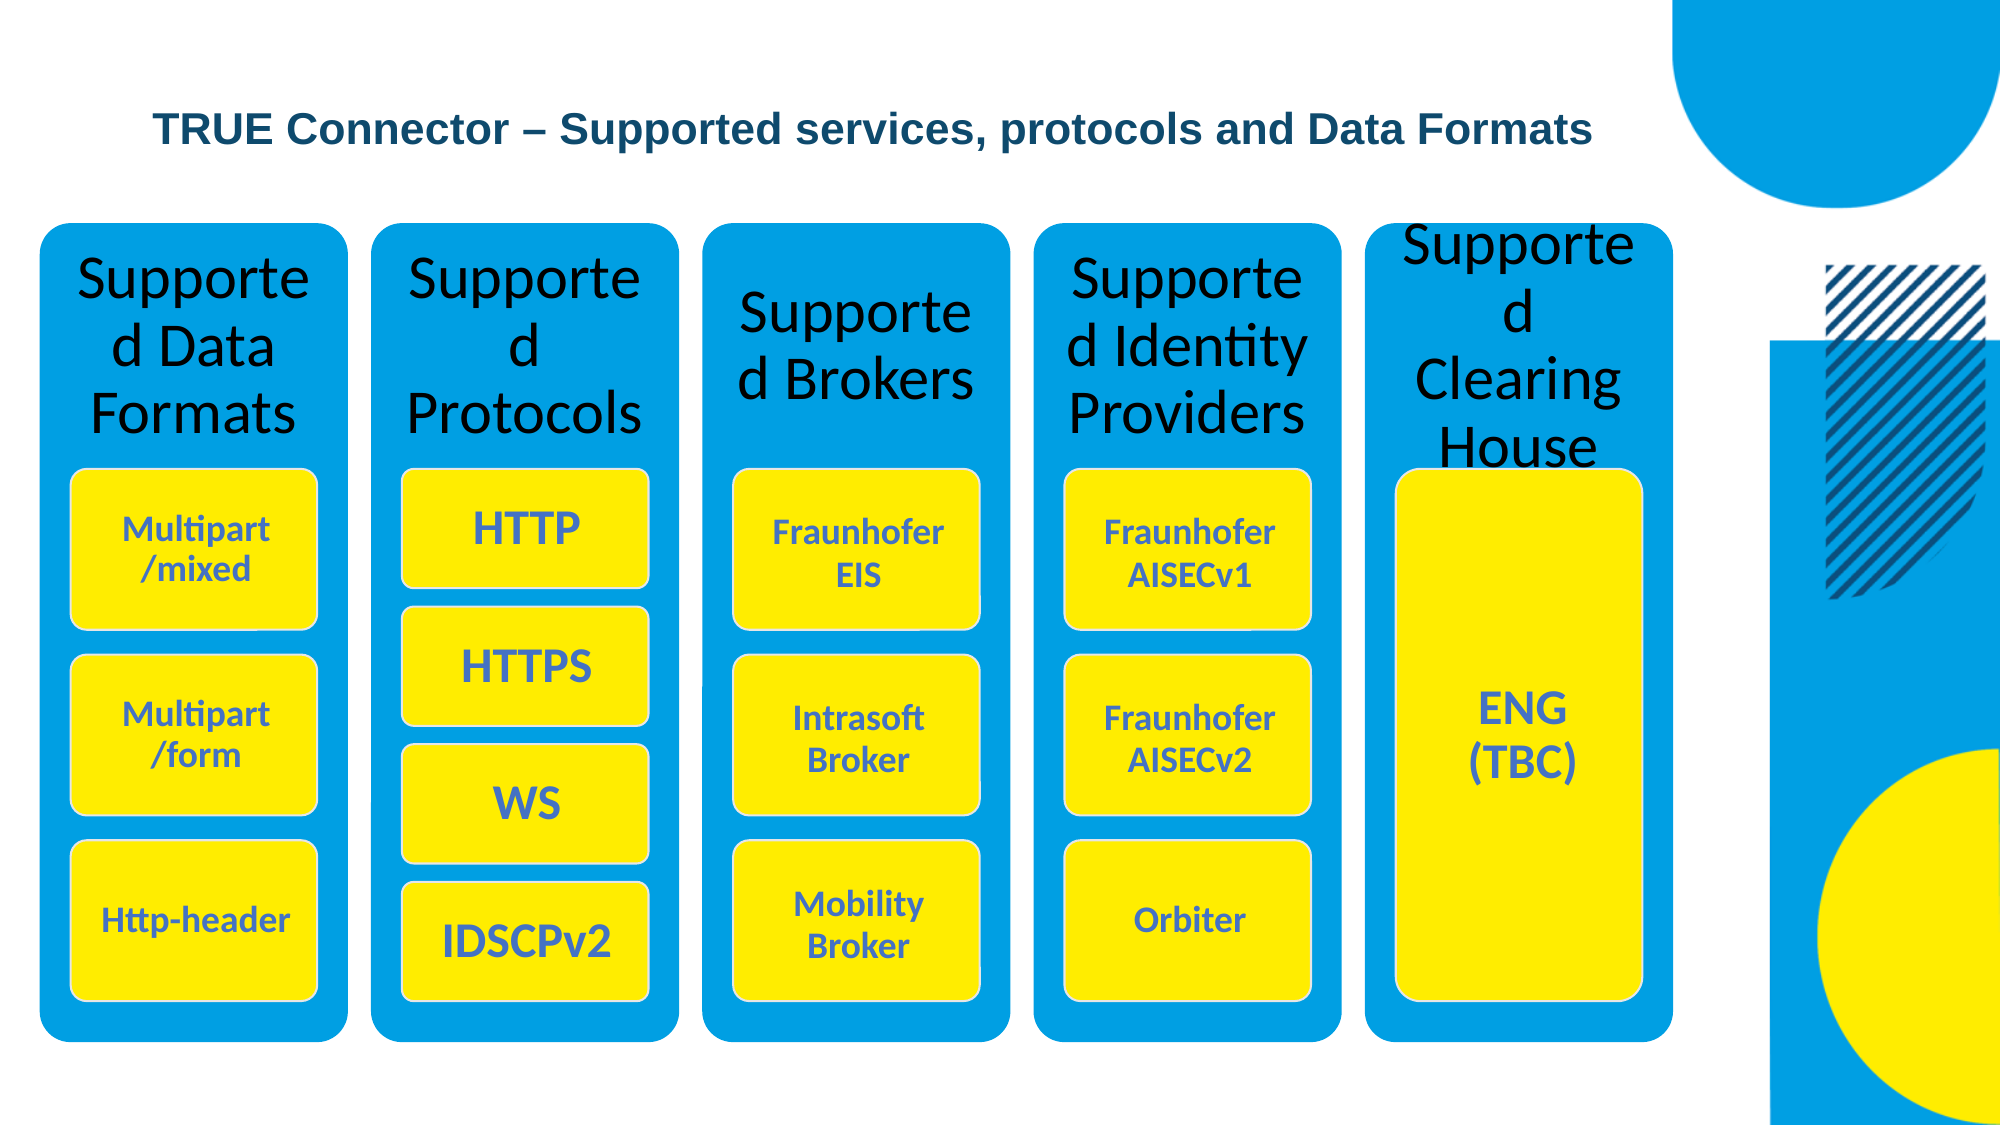

# TRUE Connector – Supported services, protocols and Data Formats
Supported Data Formats
Multipart /mixed
Multipart /form
Http-header
Supported Protocols
HTTP
HTTPS
WS
IDSCPv2
Supported Brokers
Fraunhofer EIS
Intrasoft Broker
Mobility Broker
Supported Identity Providers
Fraunhofer AISECv1
Fraunhofer AISECv2
Orbiter
Supported Clearing House
ENG (TBC)